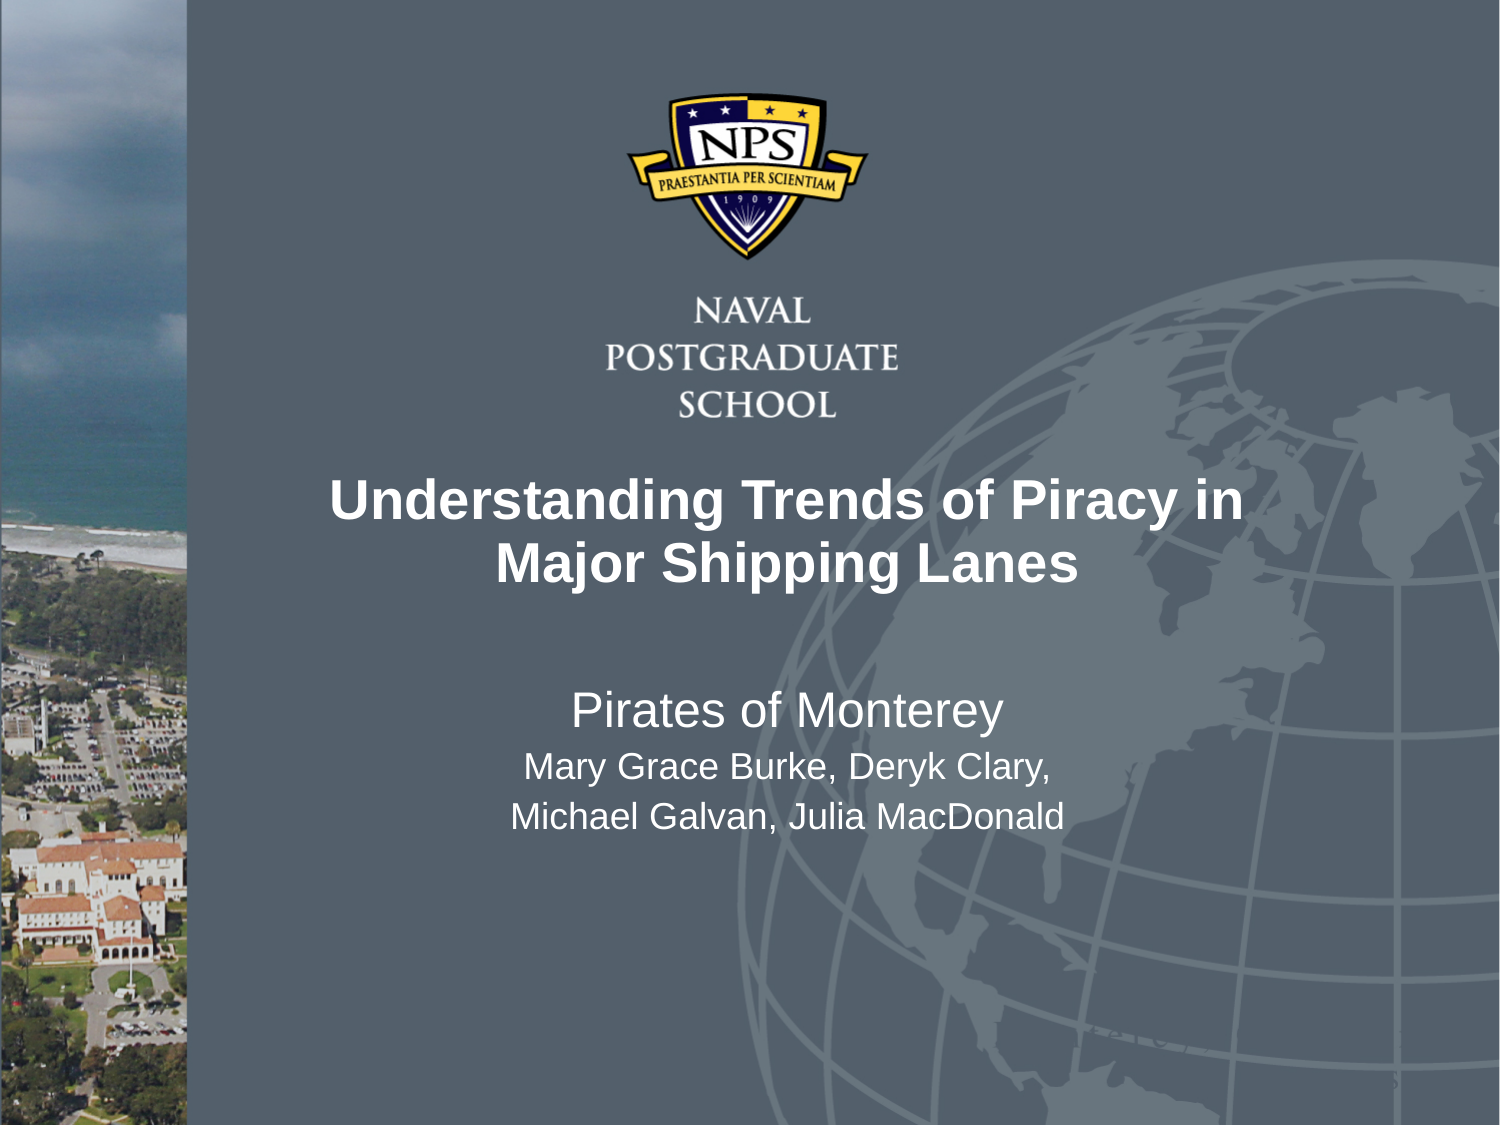

# Understanding Trends of Piracy in Major Shipping Lanes
Pirates of Monterey
Mary Grace Burke, Deryk Clary,
Michael Galvan, Julia MacDonald